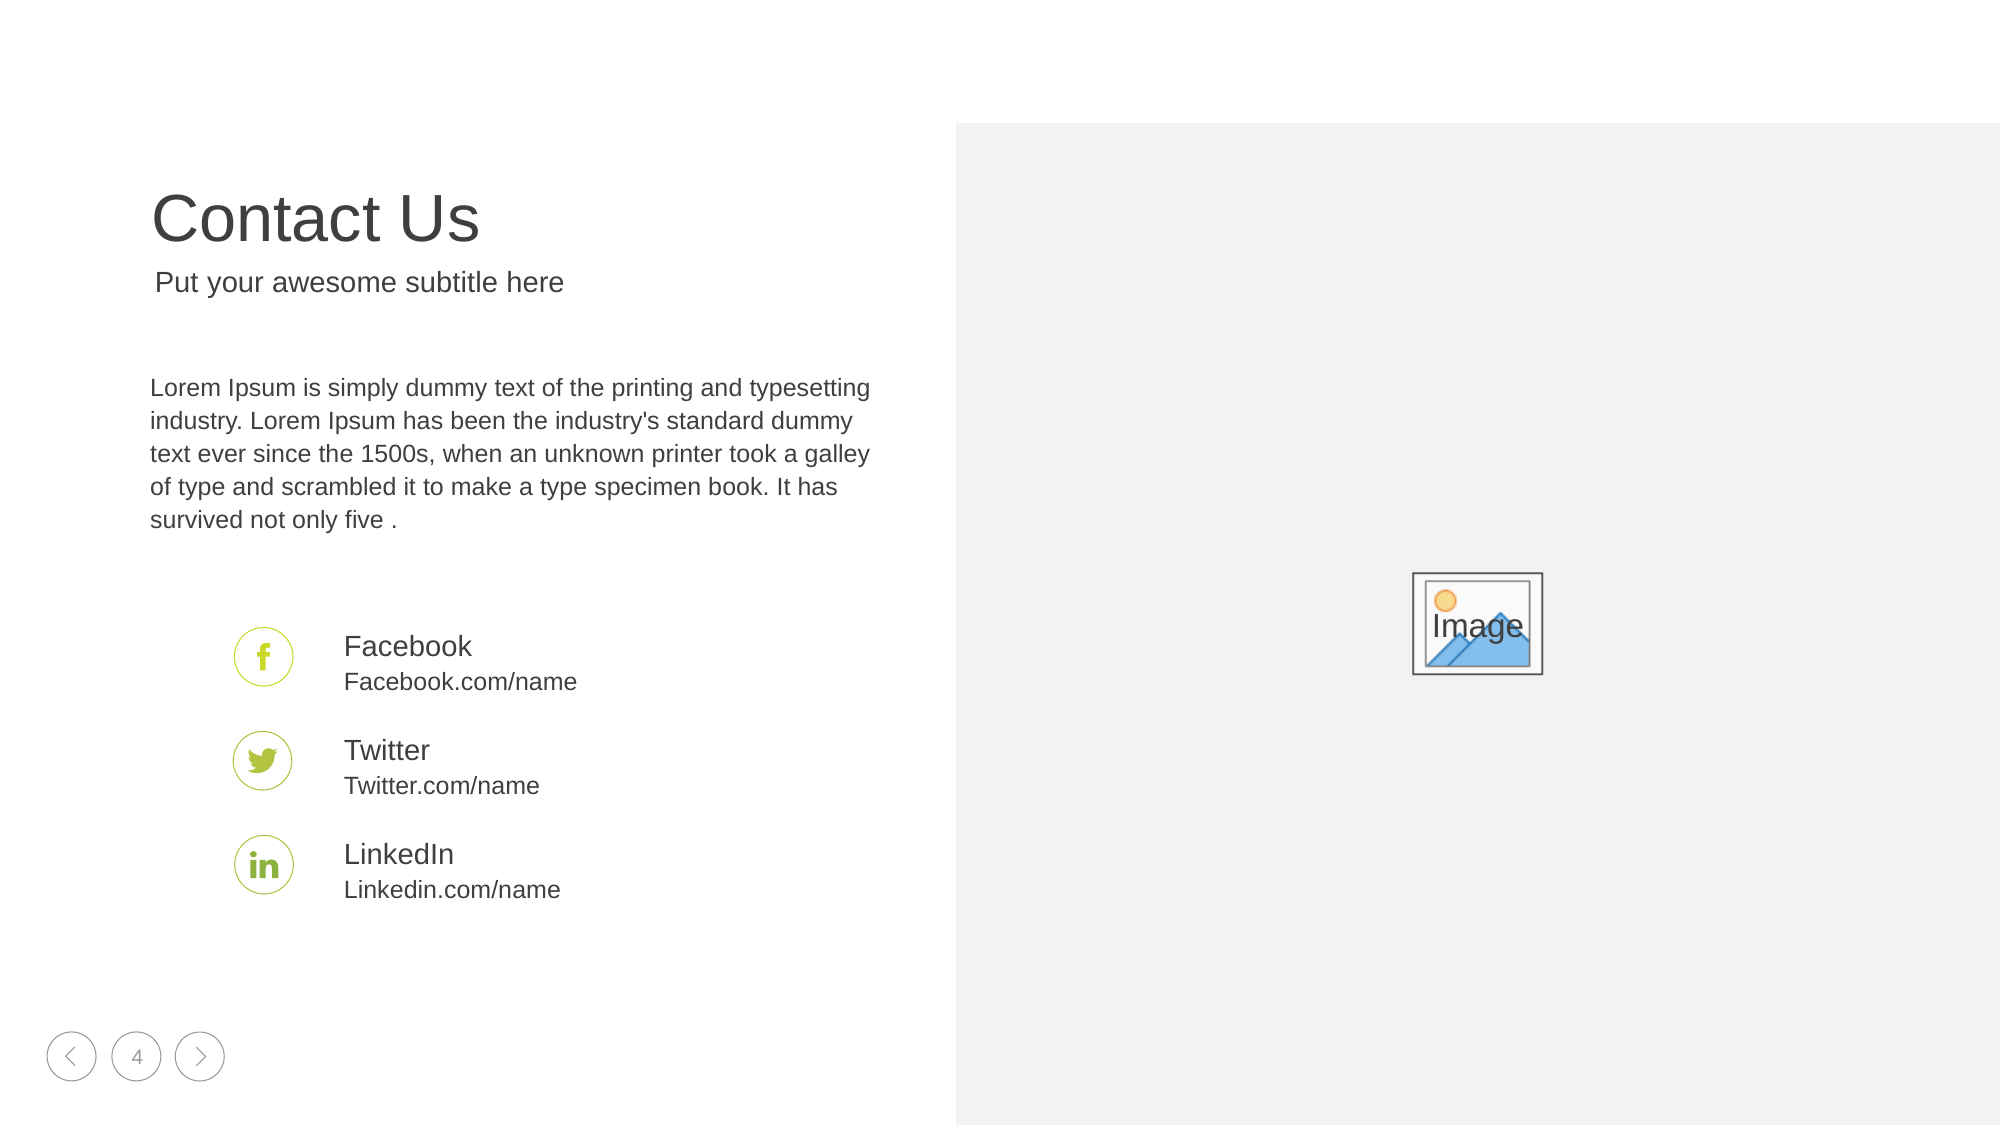

Contact Us
Put your awesome subtitle here
Lorem Ipsum is simply dummy text of the printing and typesetting industry. Lorem Ipsum has been the industry's standard dummy text ever since the 1500s, when an unknown printer took a galley of type and scrambled it to make a type specimen book. It has survived not only five .

Facebook
Facebook.com/name

Twitter
Twitter.com/name

LinkedIn
Linkedin.com/name
4